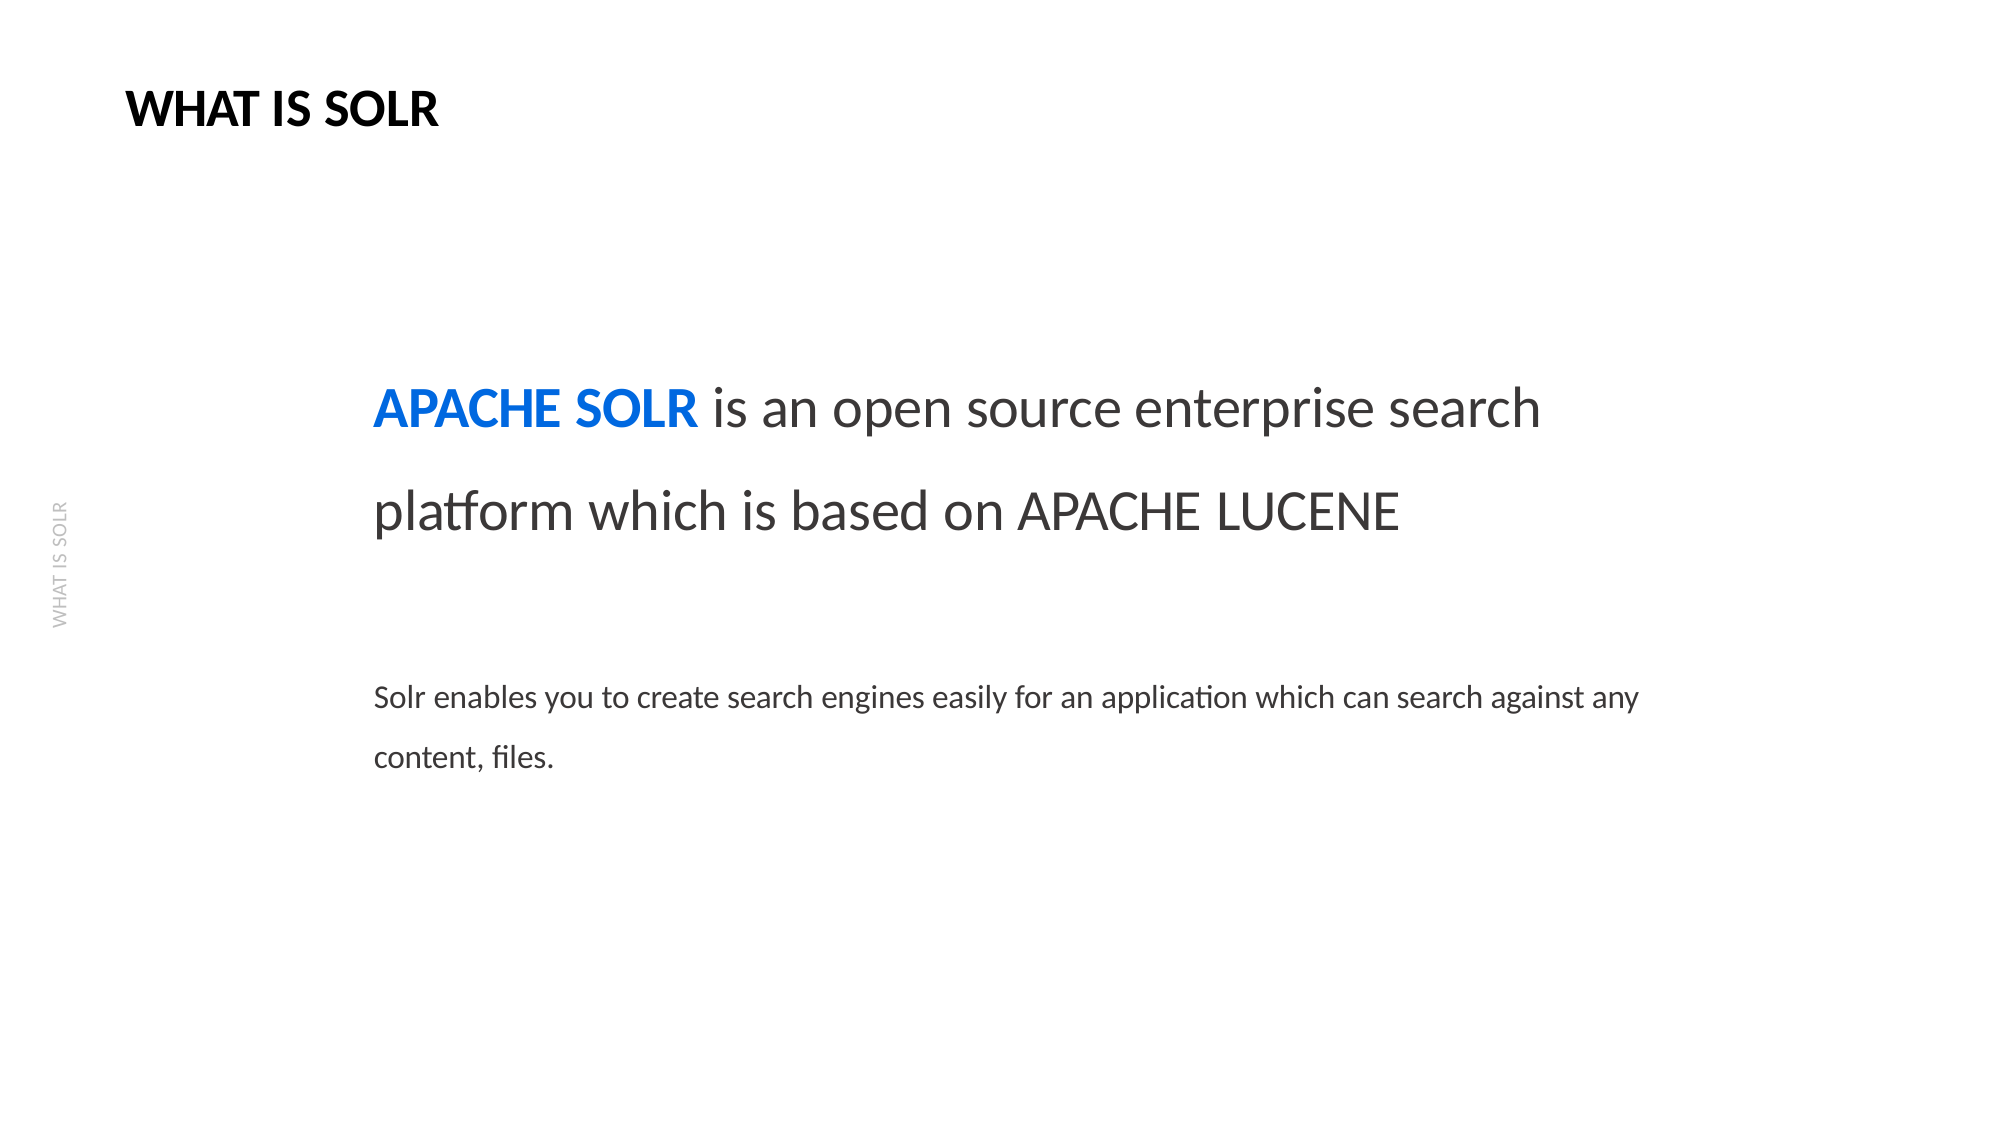

# WHAT IS SOLR
APACHE SOLR is an open source enterprise search  platform which is based on APACHE LUCENE
WHAT IS SOLR
Solr enables you to create search engines easily for an application which can search against any  content, files.